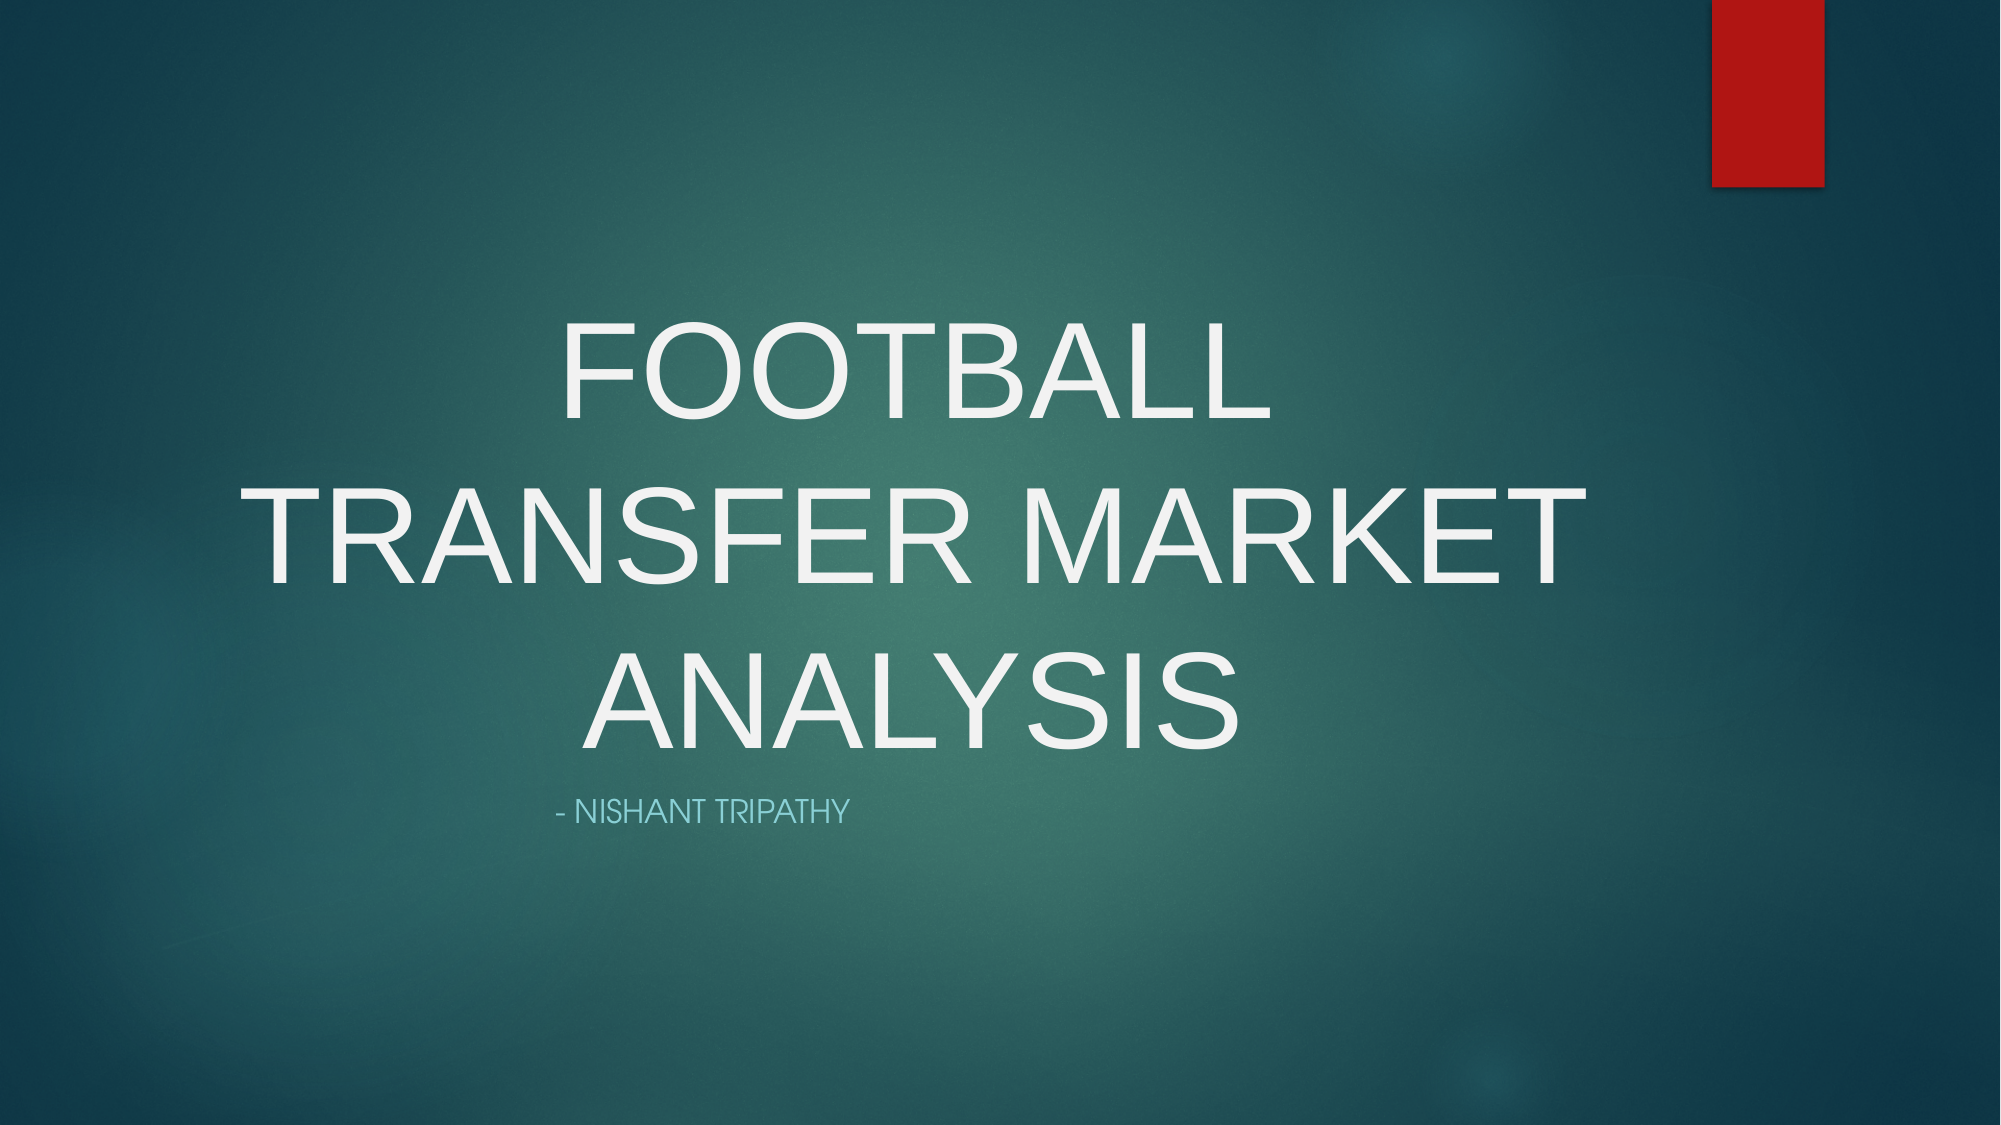

# FOOTBALL TRANSFER MARKET ANALYSIS
															 															   								- NISHANT TRIPATHY